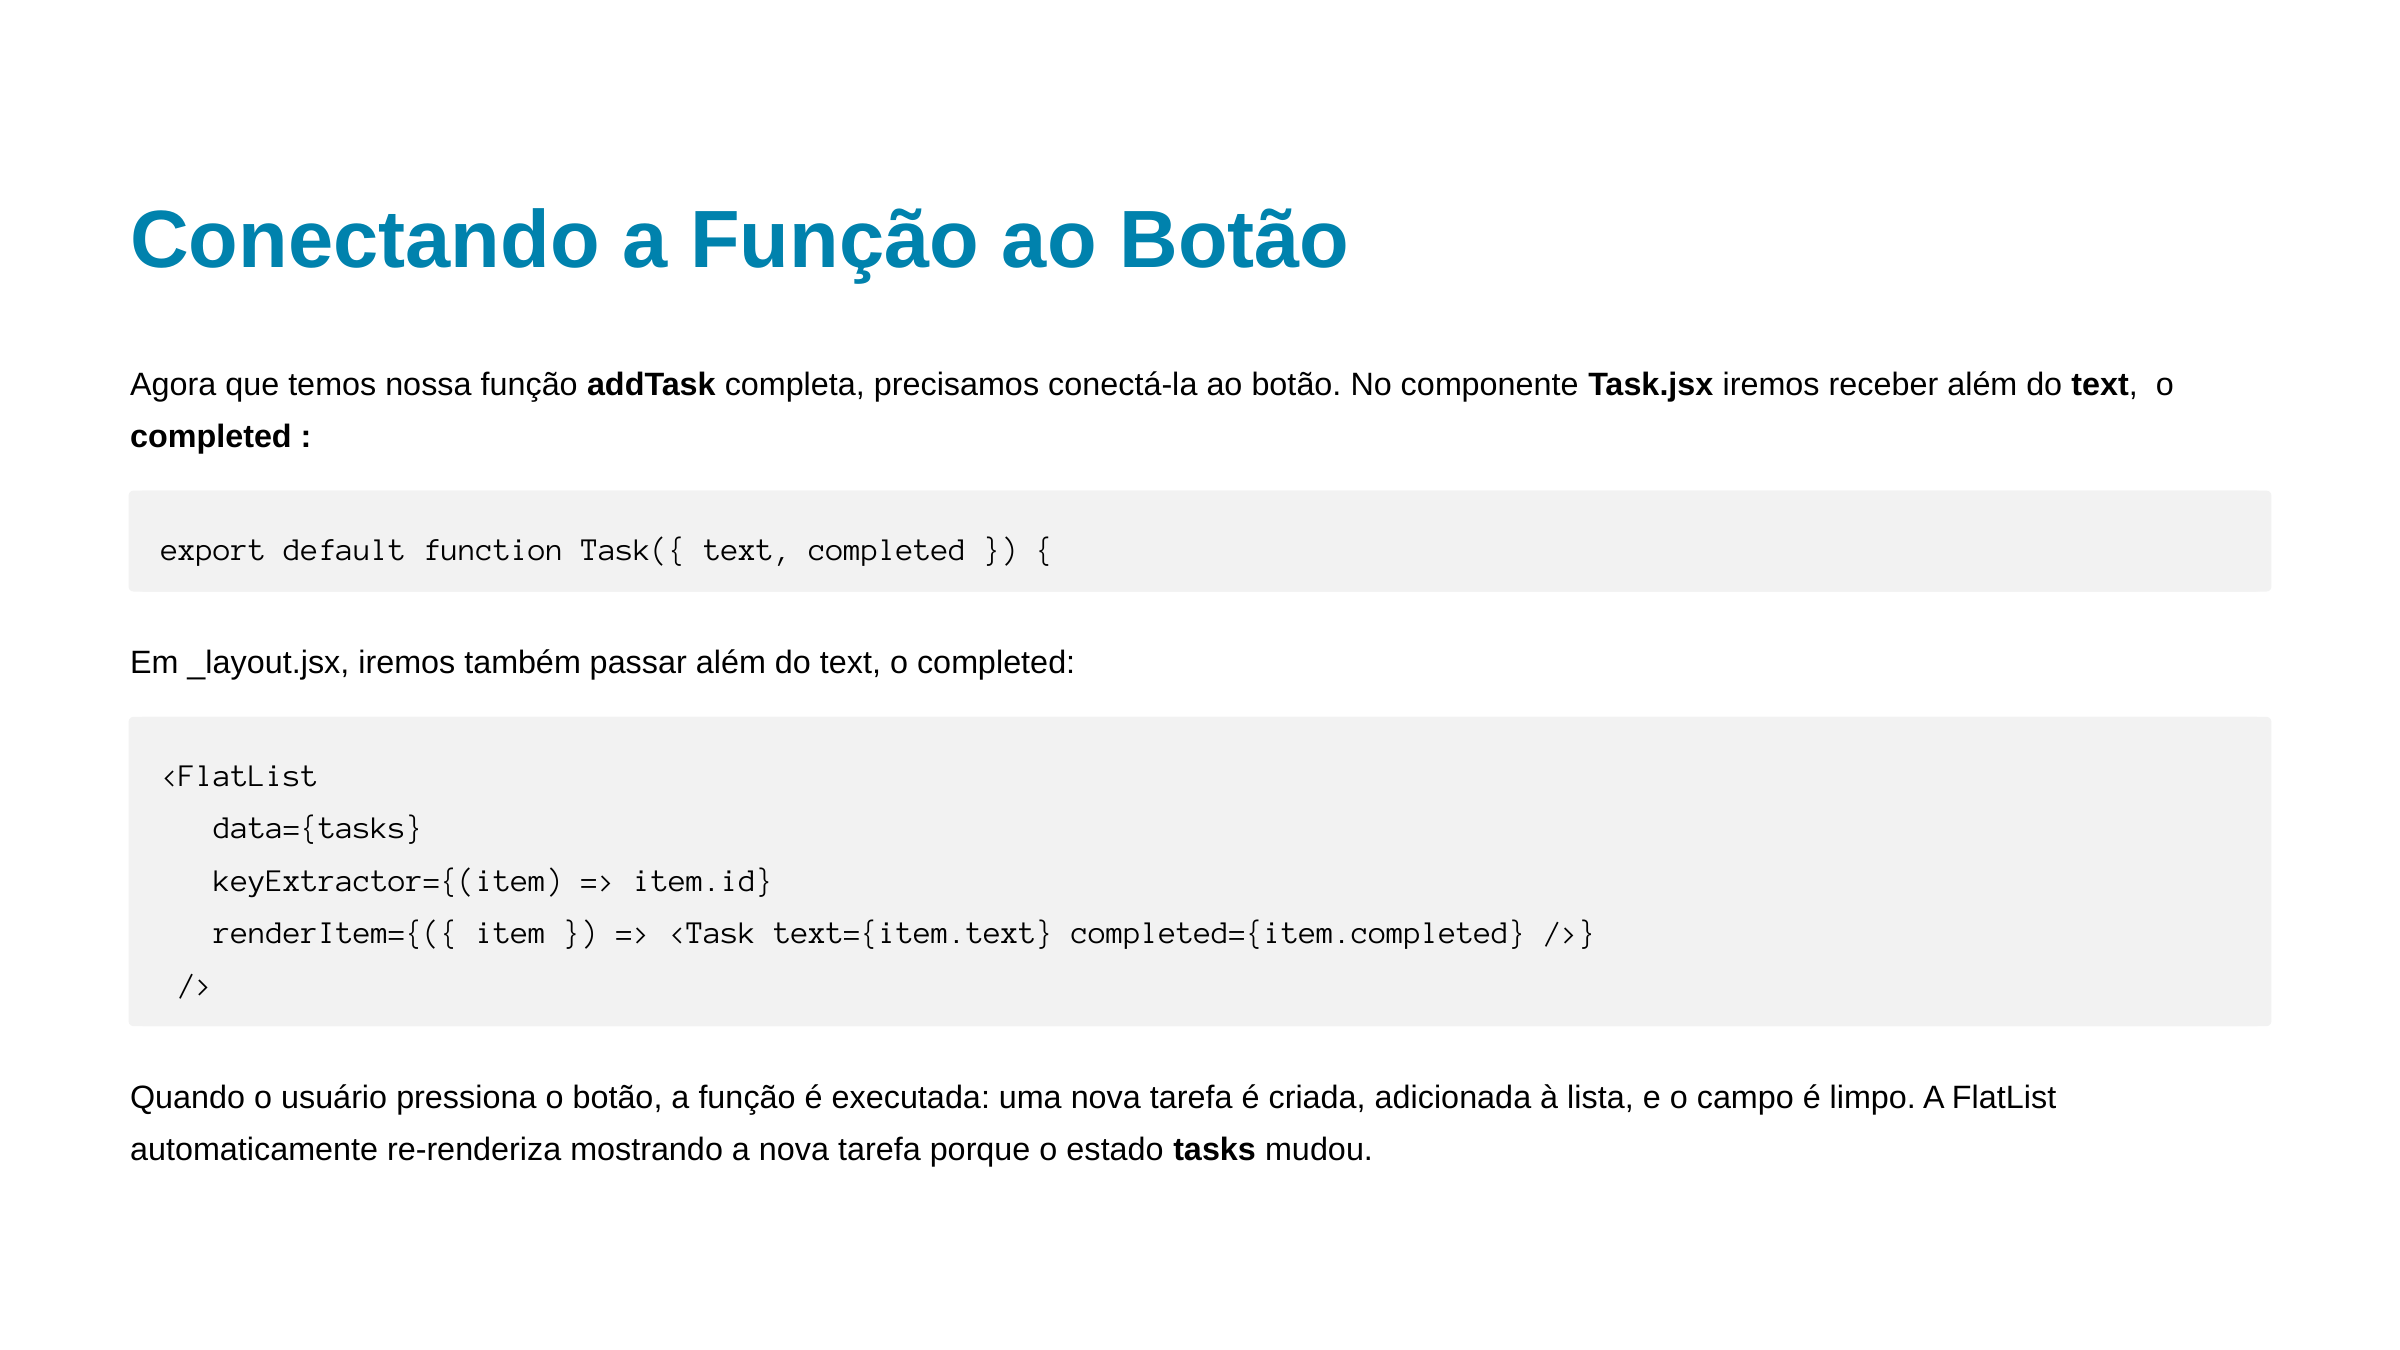

Conectando a Função ao Botão
Agora que temos nossa função addTask completa, precisamos conectá-la ao botão. No componente Task.jsx iremos receber além do text,  o completed :

export default function Task({ text, completed }) {
Em _layout.jsx, iremos também passar além do text, o completed:

<FlatList
   data={tasks}
   keyExtractor={(item) => item.id}
   renderItem={({ item }) => <Task text={item.text} completed={item.completed} />}
 />
Quando o usuário pressiona o botão, a função é executada: uma nova tarefa é criada, adicionada à lista, e o campo é limpo. A FlatList automaticamente re-renderiza mostrando a nova tarefa porque o estado tasks mudou.